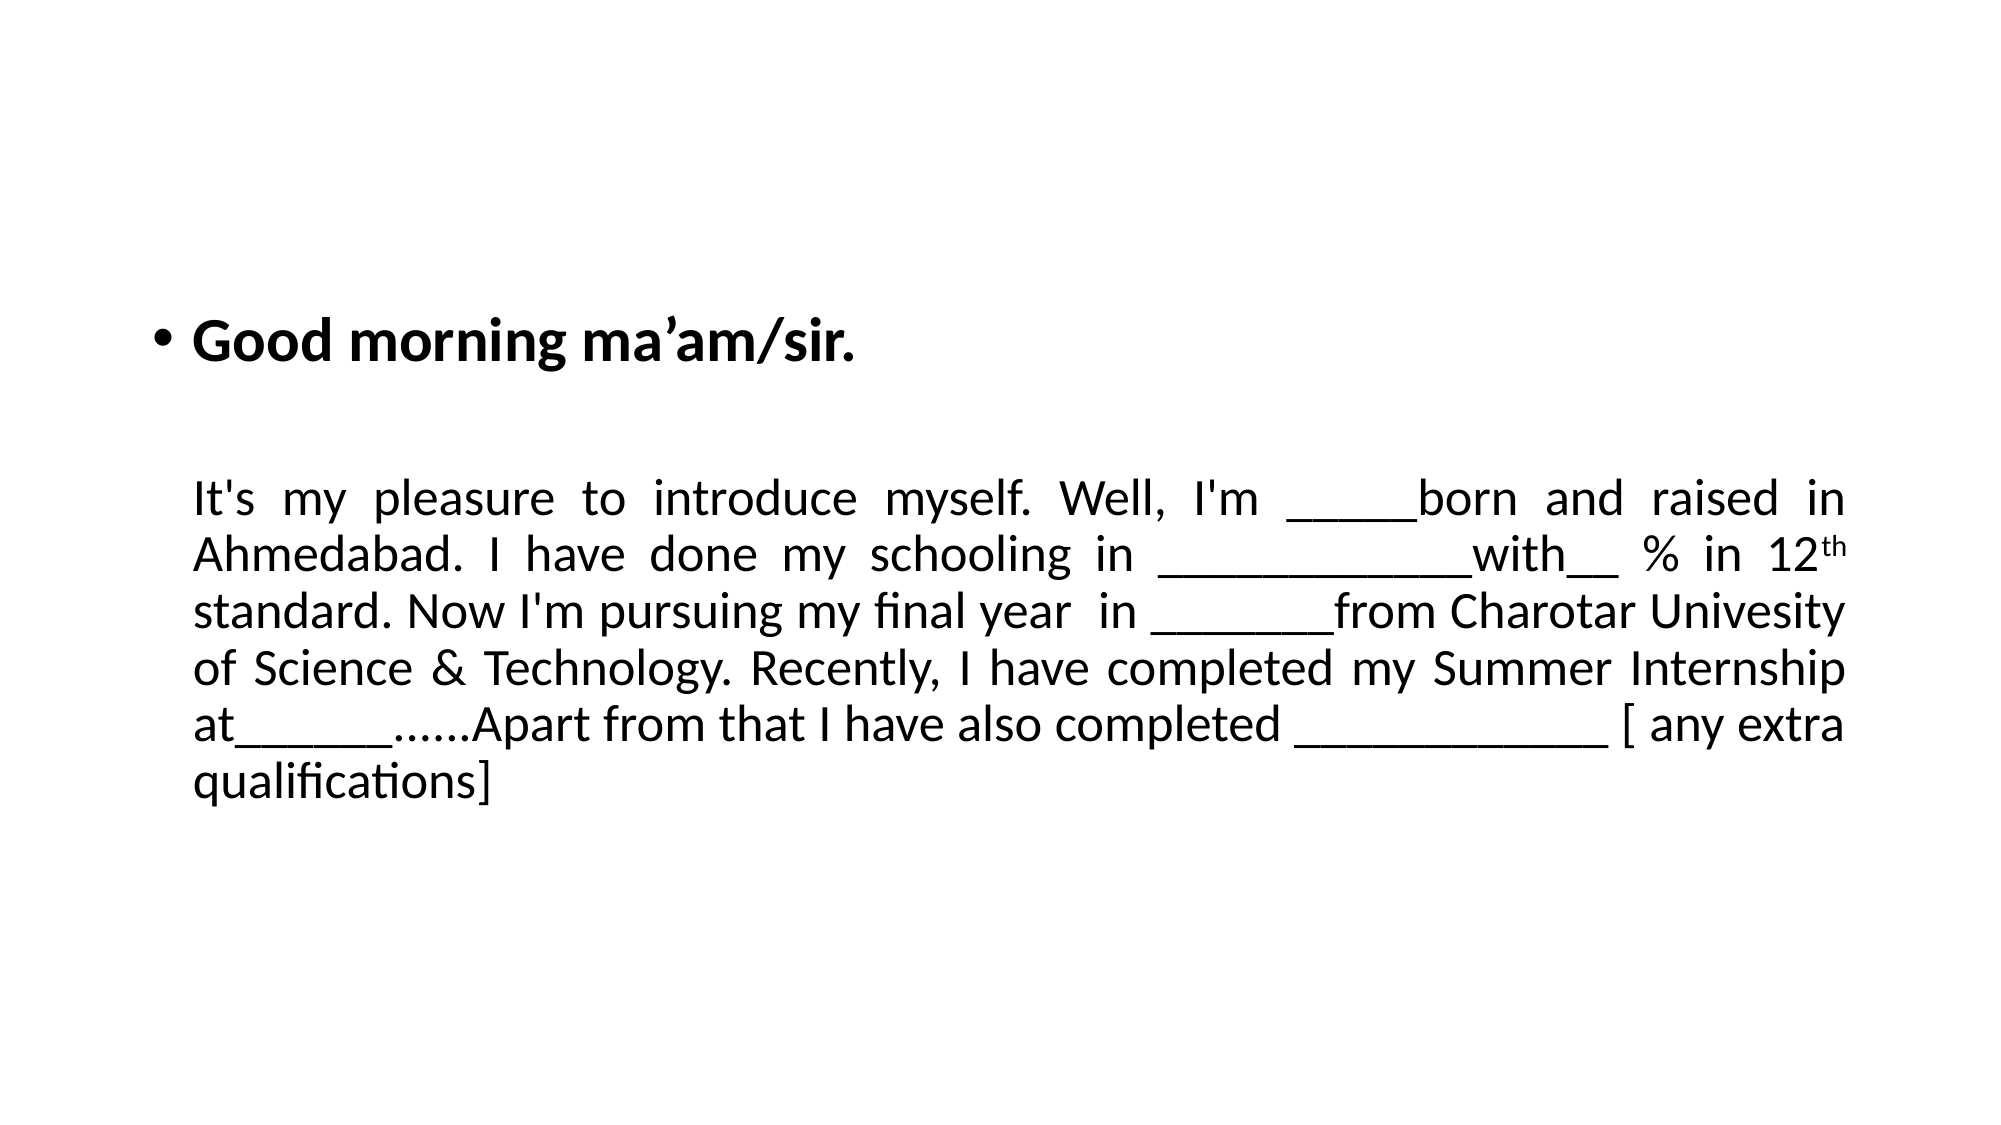

#
Good morning ma’am/sir.
It's my pleasure to introduce myself. Well, I'm _____born and raised in Ahmedabad. I have done my schooling in ____________with__ % in 12th standard. Now I'm pursuing my final year  in _______from Charotar Univesity of Science & Technology. Recently, I have completed my Summer Internship at______......Apart from that I have also completed ____________ [ any extra qualifications]